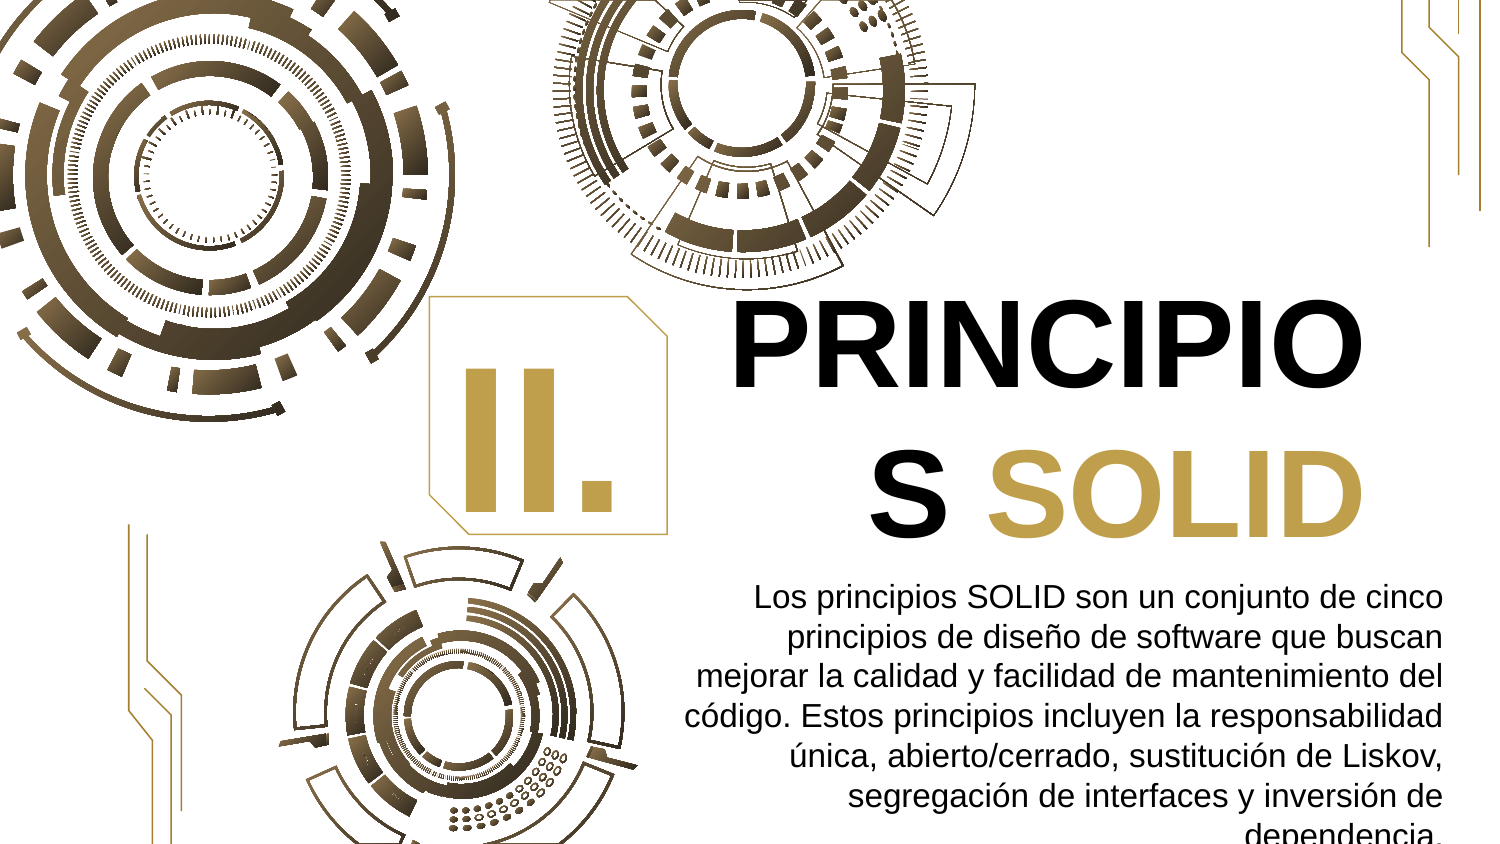

# PRINCIPIOS SOLID
II.

Los principios SOLID son un conjunto de cinco principios de diseño de software que buscan mejorar la calidad y facilidad de mantenimiento del código. Estos principios incluyen la responsabilidad única, abierto/cerrado, sustitución de Liskov, segregación de interfaces y inversión de dependencia.